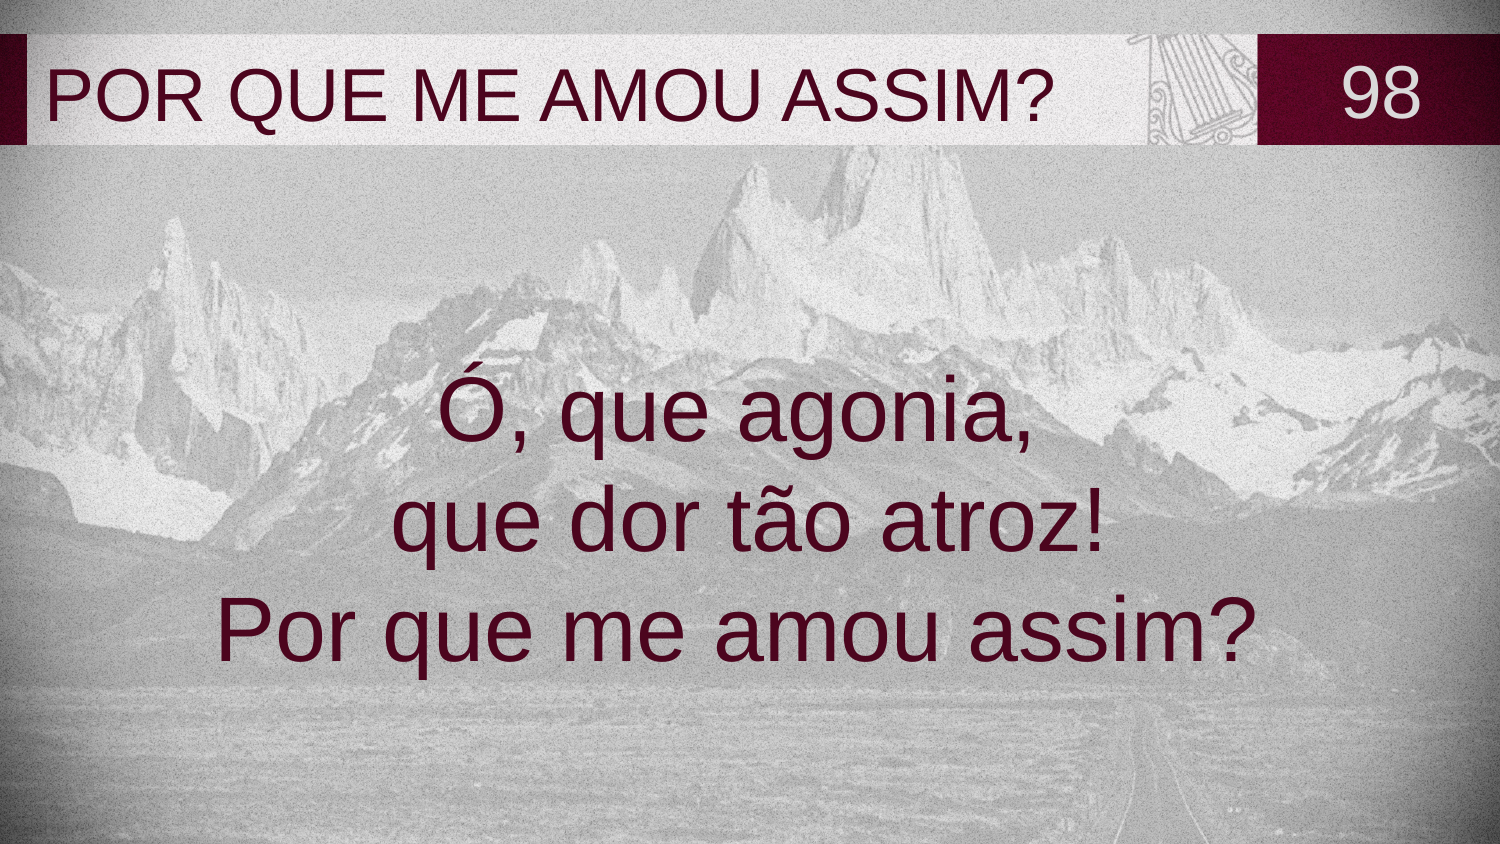

# POR QUE ME AMOU ASSIM?
98
Ó, que agonia,
que dor tão atroz!
Por que me amou assim?